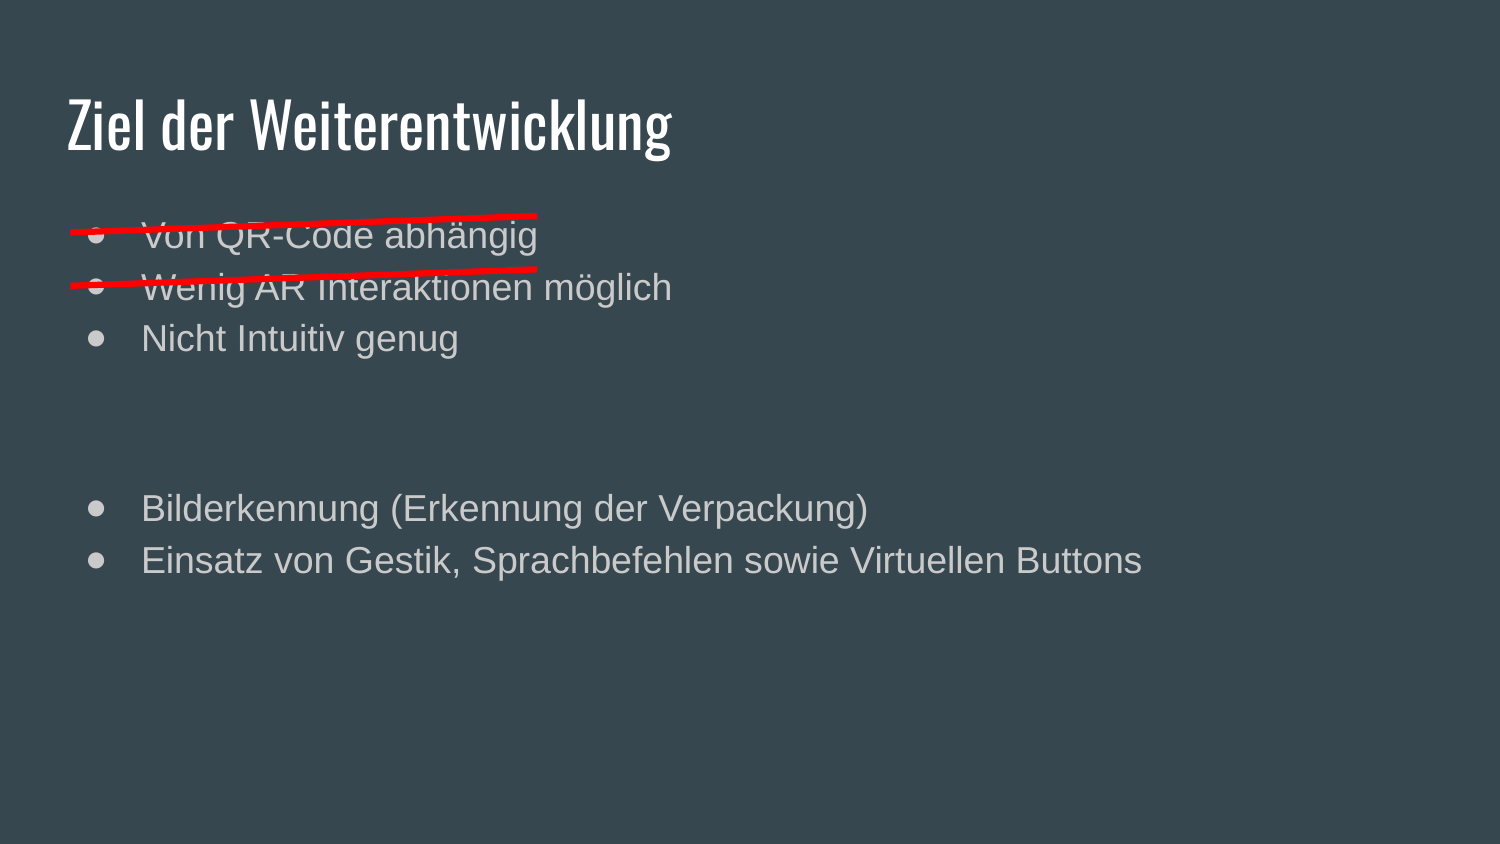

# Ziel der Weiterentwicklung

Von QR-Code abhängig
Wenig AR Interaktionen möglich
Nicht Intuitiv genug

Bilderkennung (Erkennung der Verpackung)
Einsatz von Gestik, Sprachbefehlen sowie Virtuellen Buttons